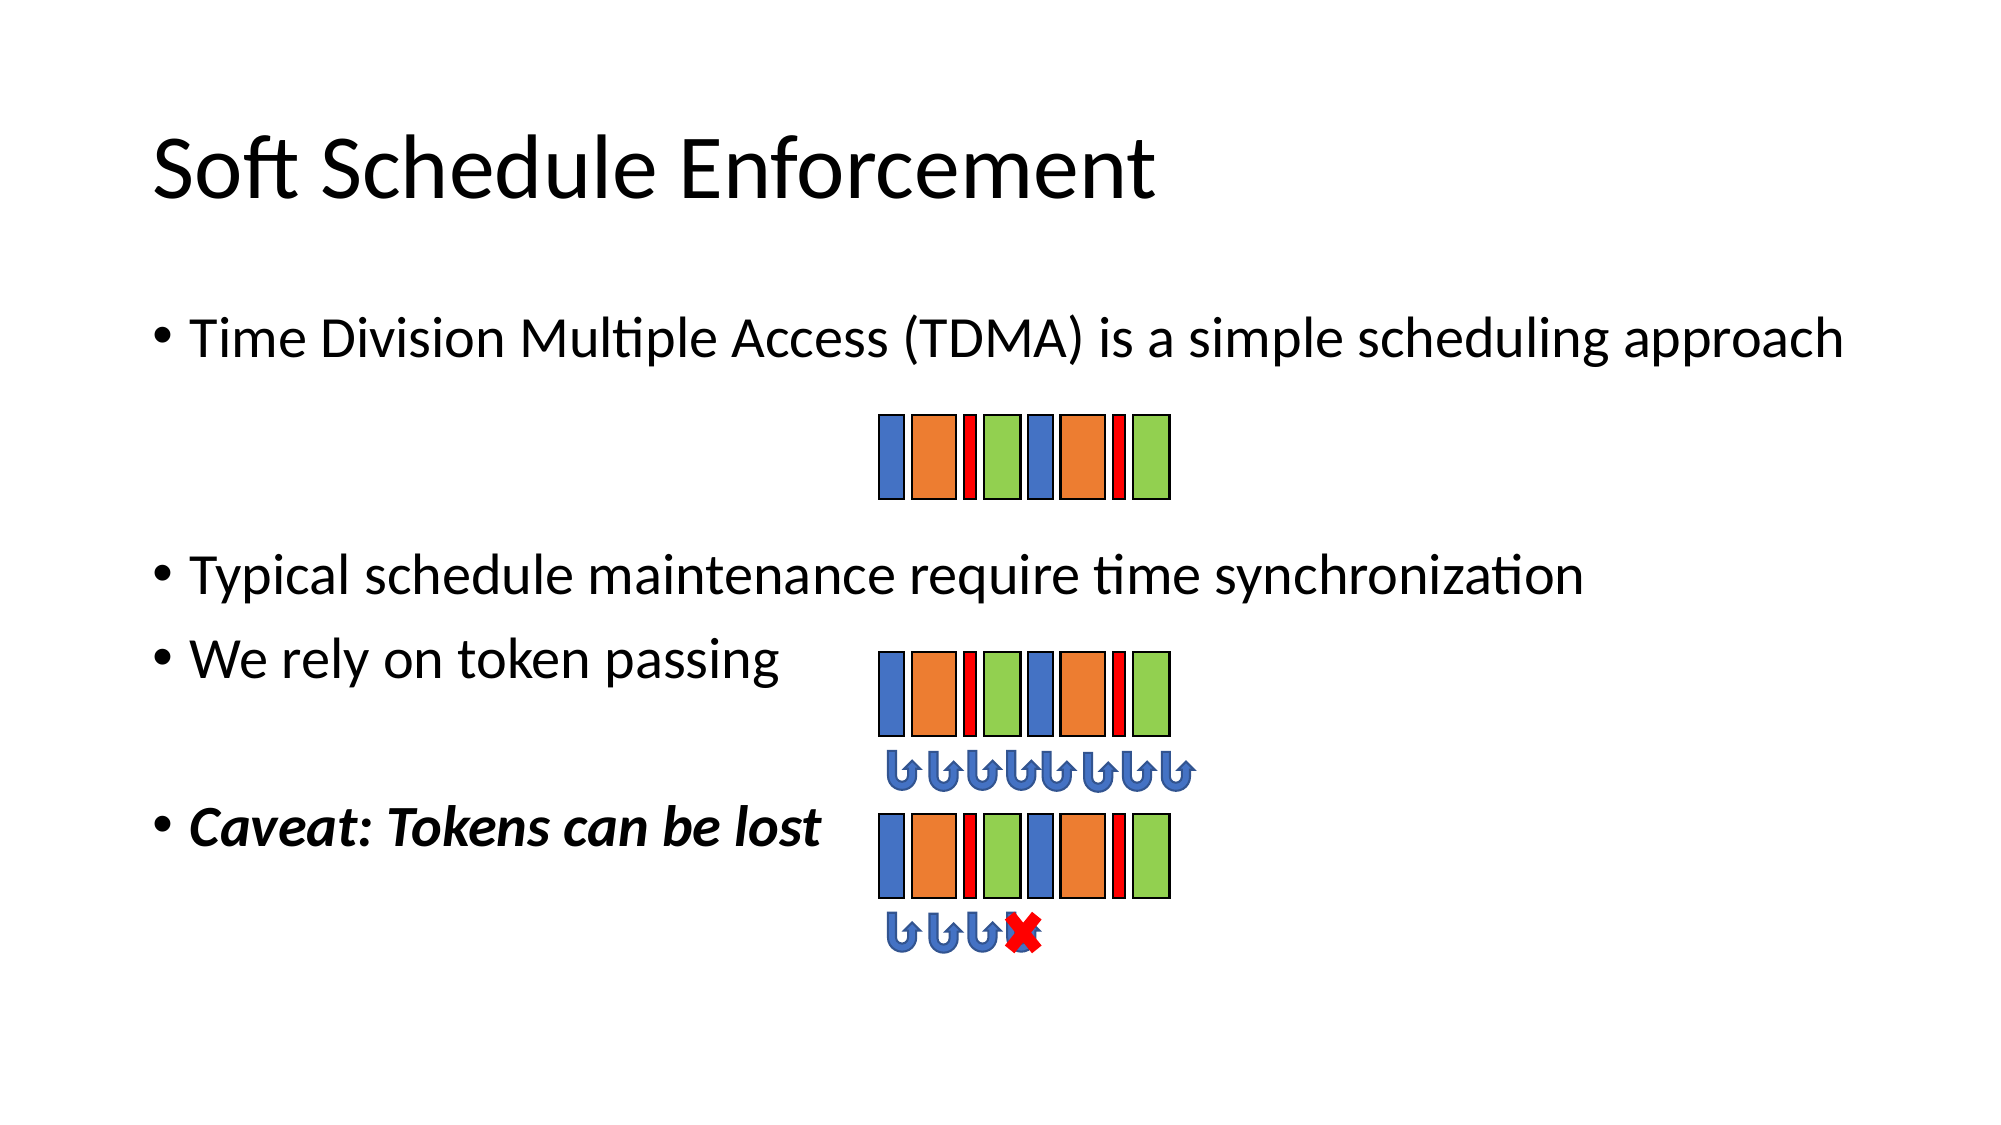

# Soft Schedule Enforcement
Time Division Multiple Access (TDMA) is a simple scheduling approach

Typical schedule maintenance require time synchronization
We rely on token passing

Caveat: Tokens can be lost